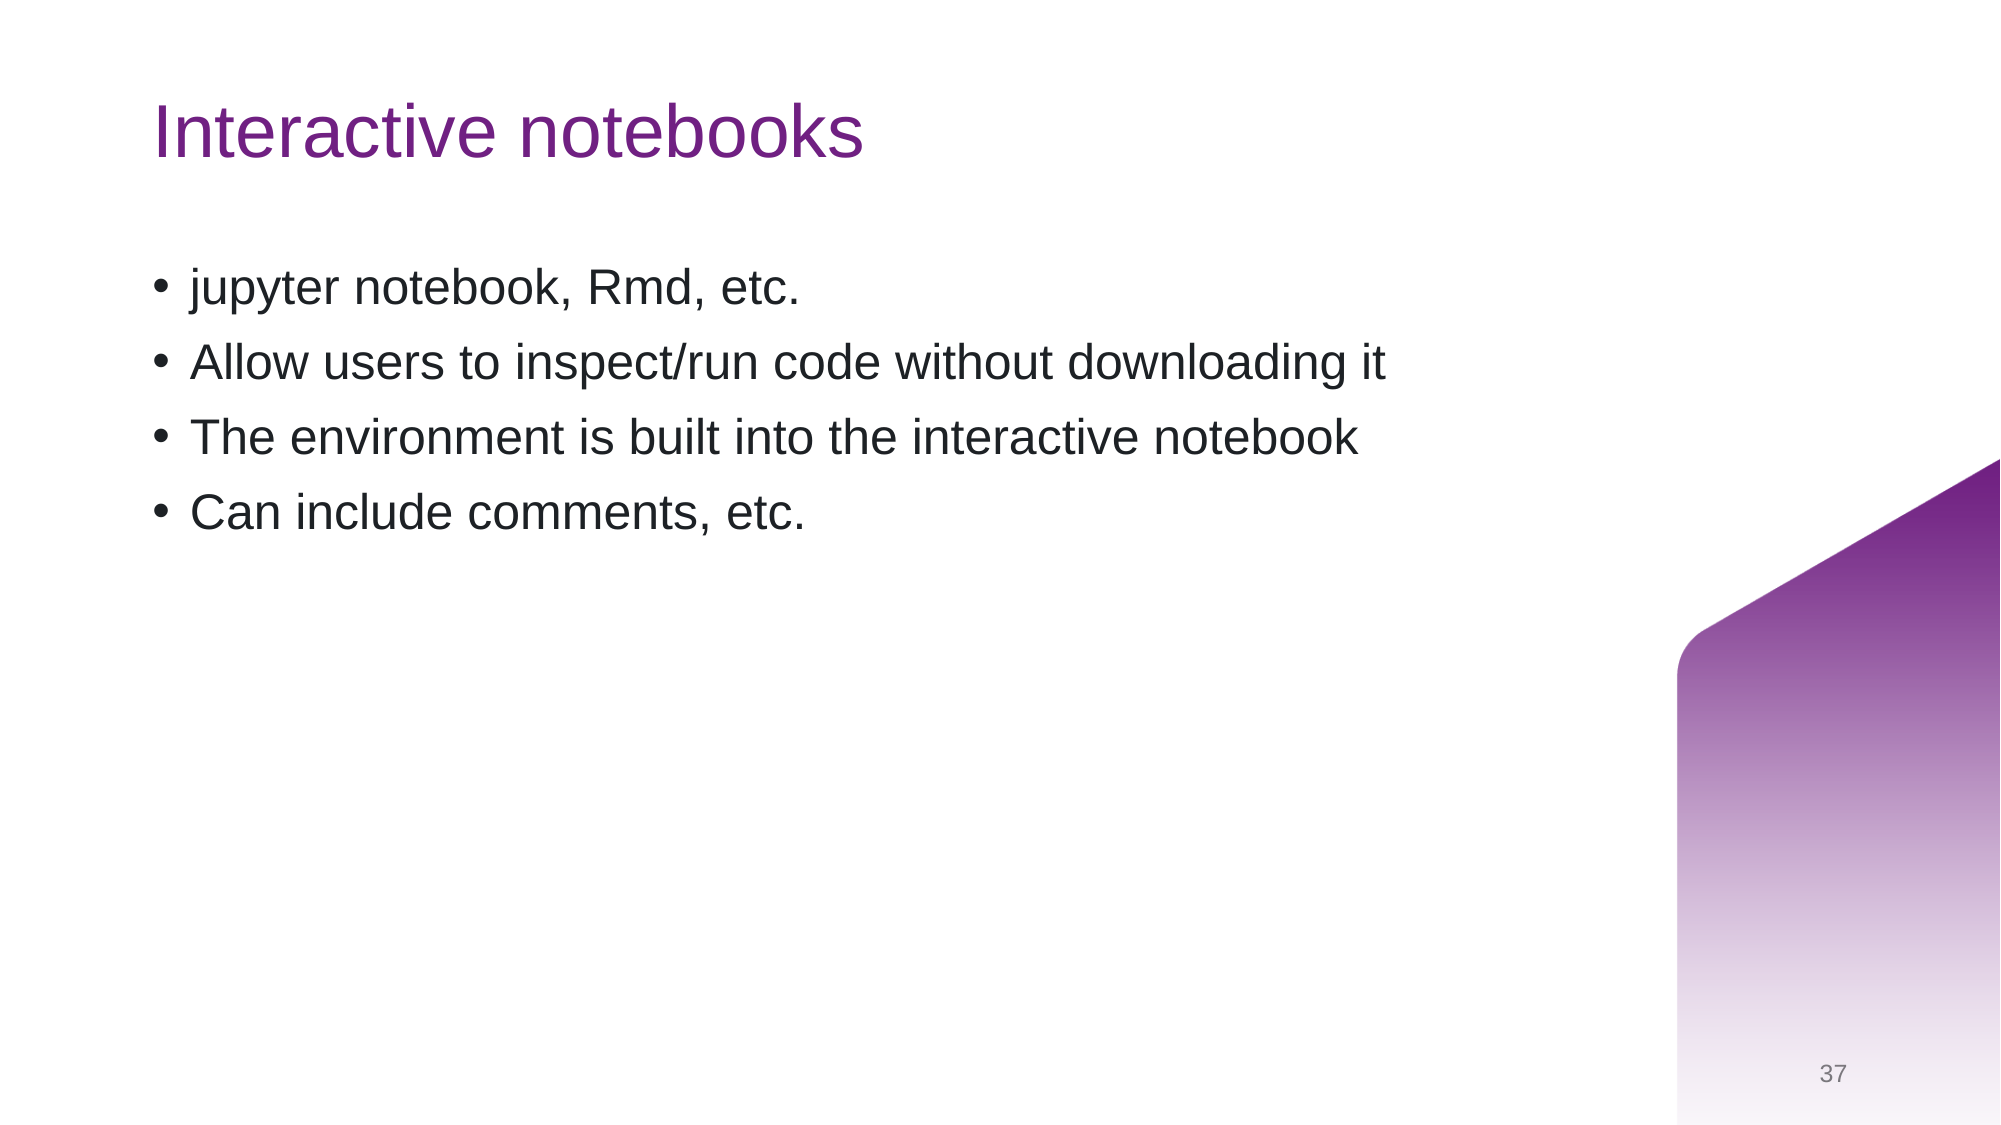

# Interactive notebooks
jupyter notebook, Rmd, etc.
Allow users to inspect/run code without downloading it
The environment is built into the interactive notebook
Can include comments, etc.
37